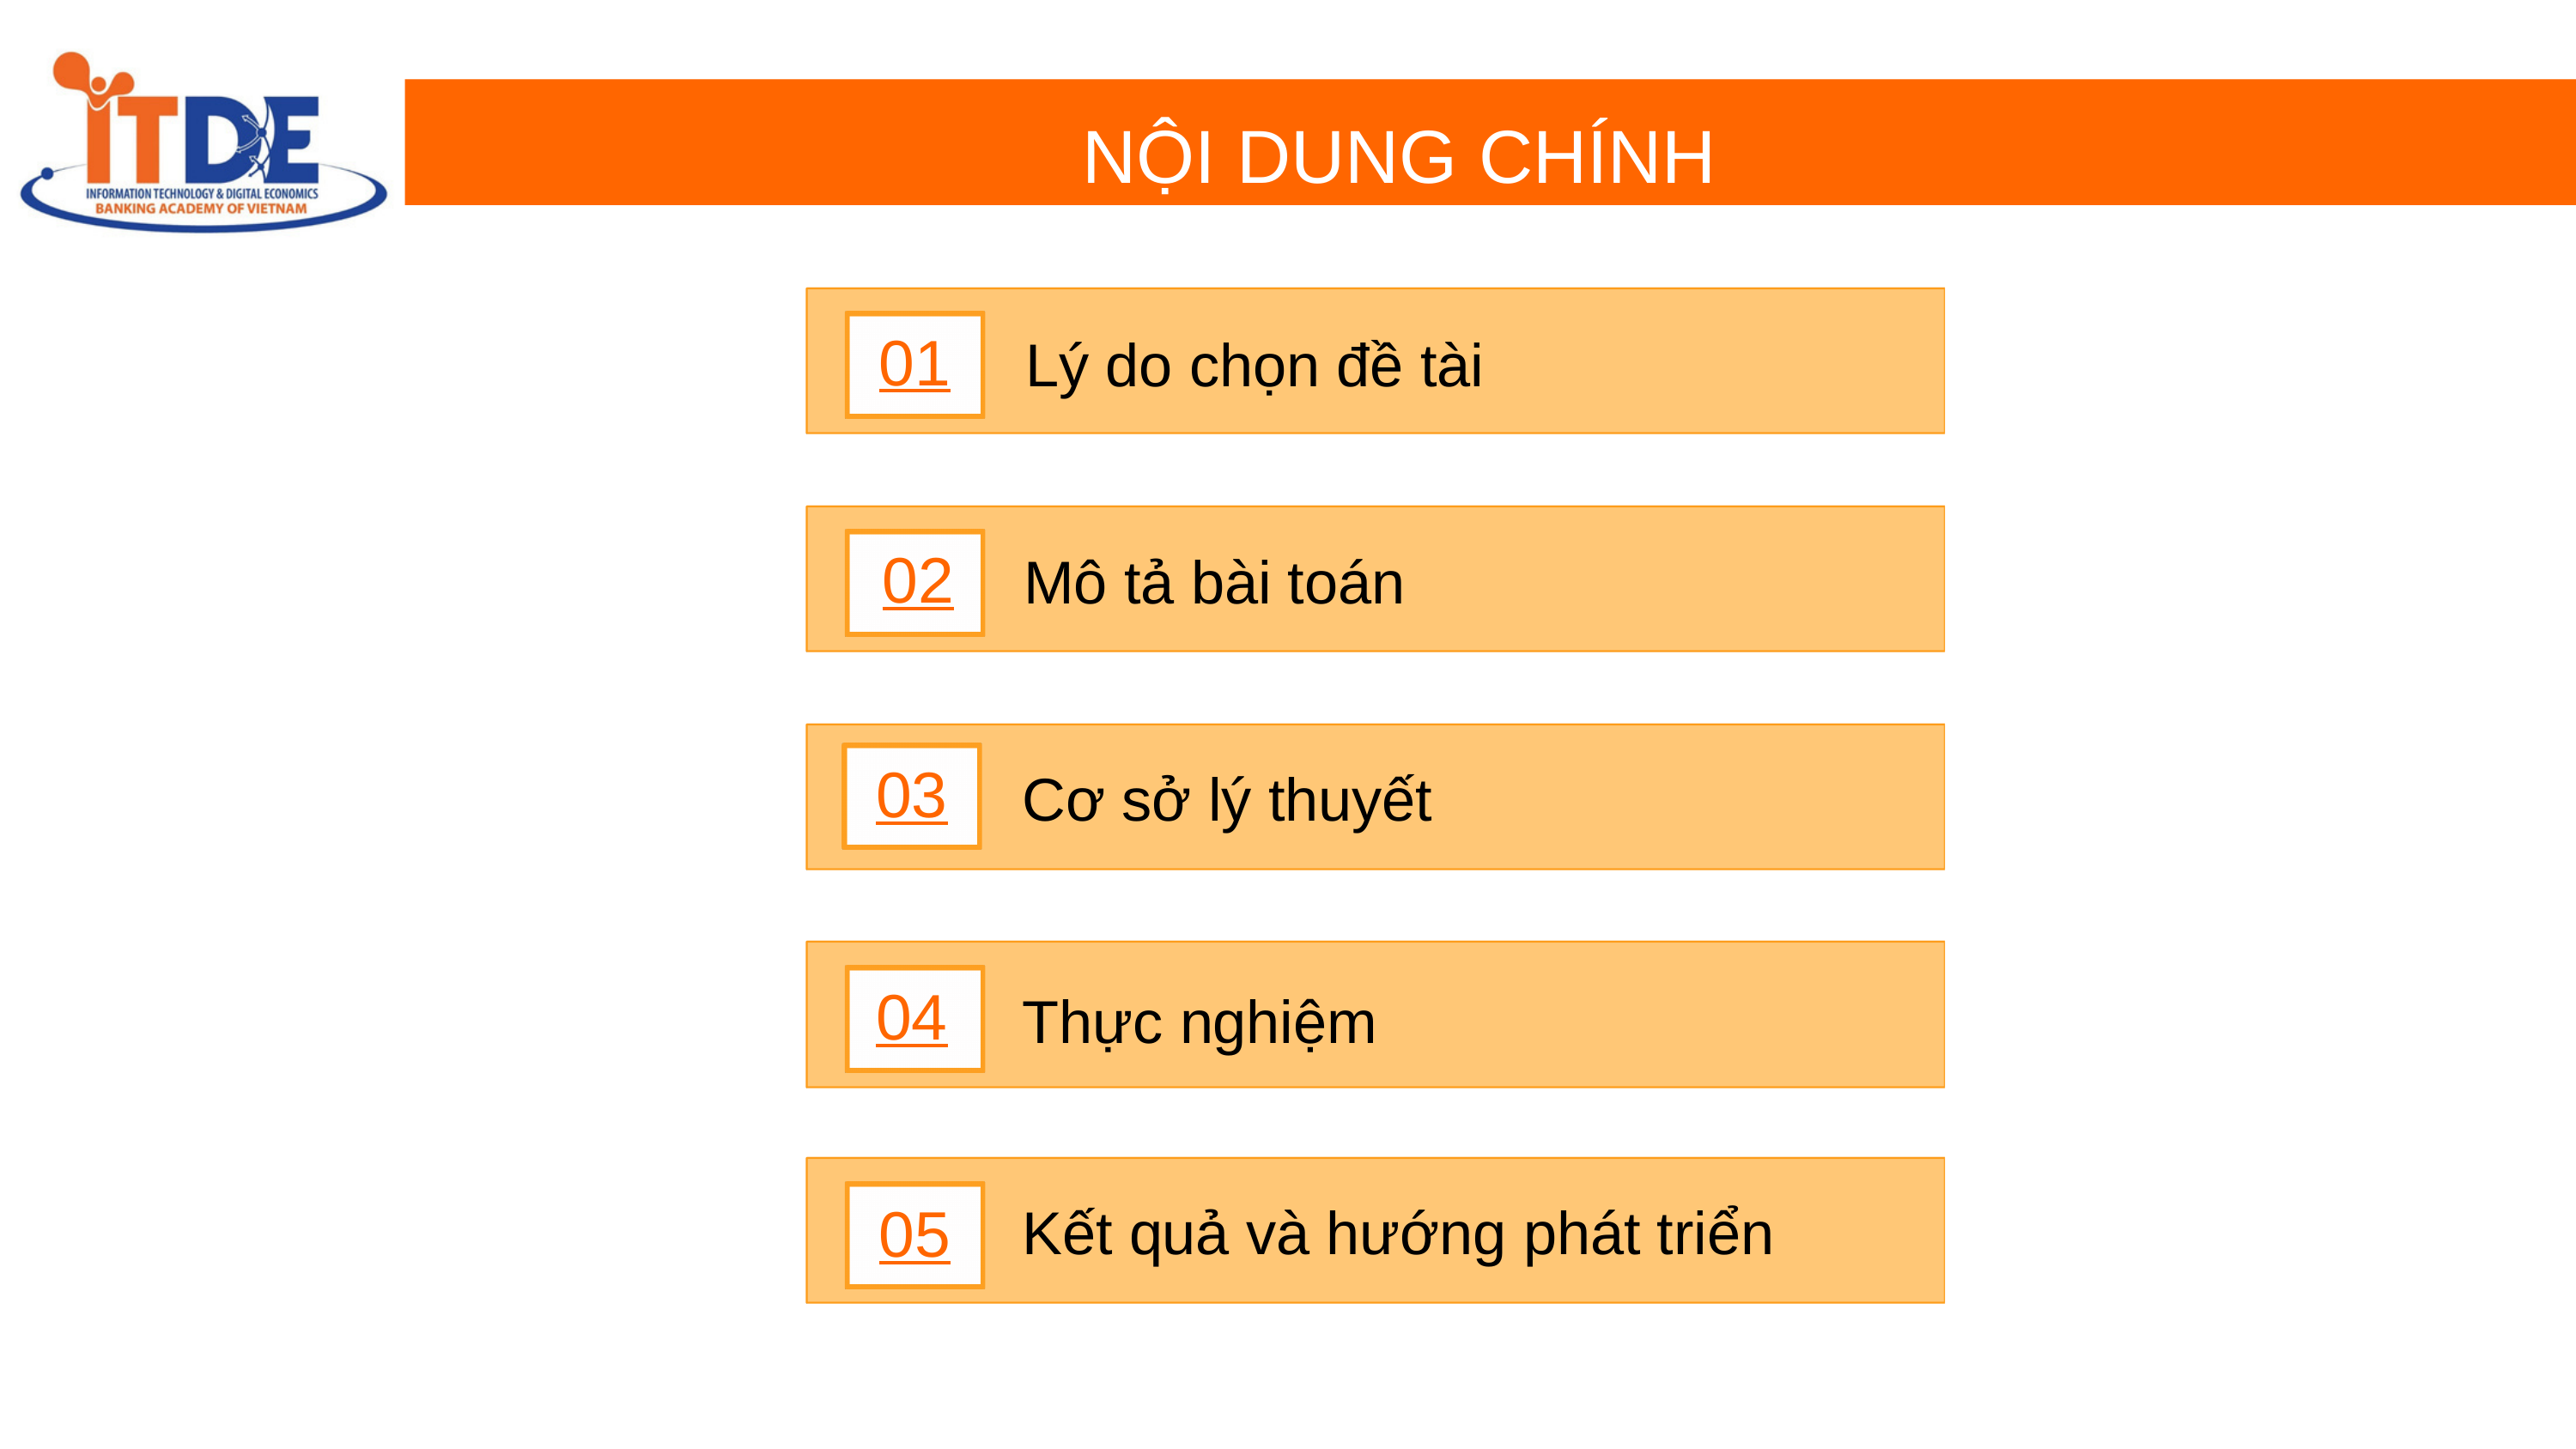

NỘI DUNG CHÍNH

01

Lý do chọn đề tài

02
Mô tả bài toán

03
Cơ sở lý thuyết

04
Thực nghiệm

05
Kết quả và hướng phát triển